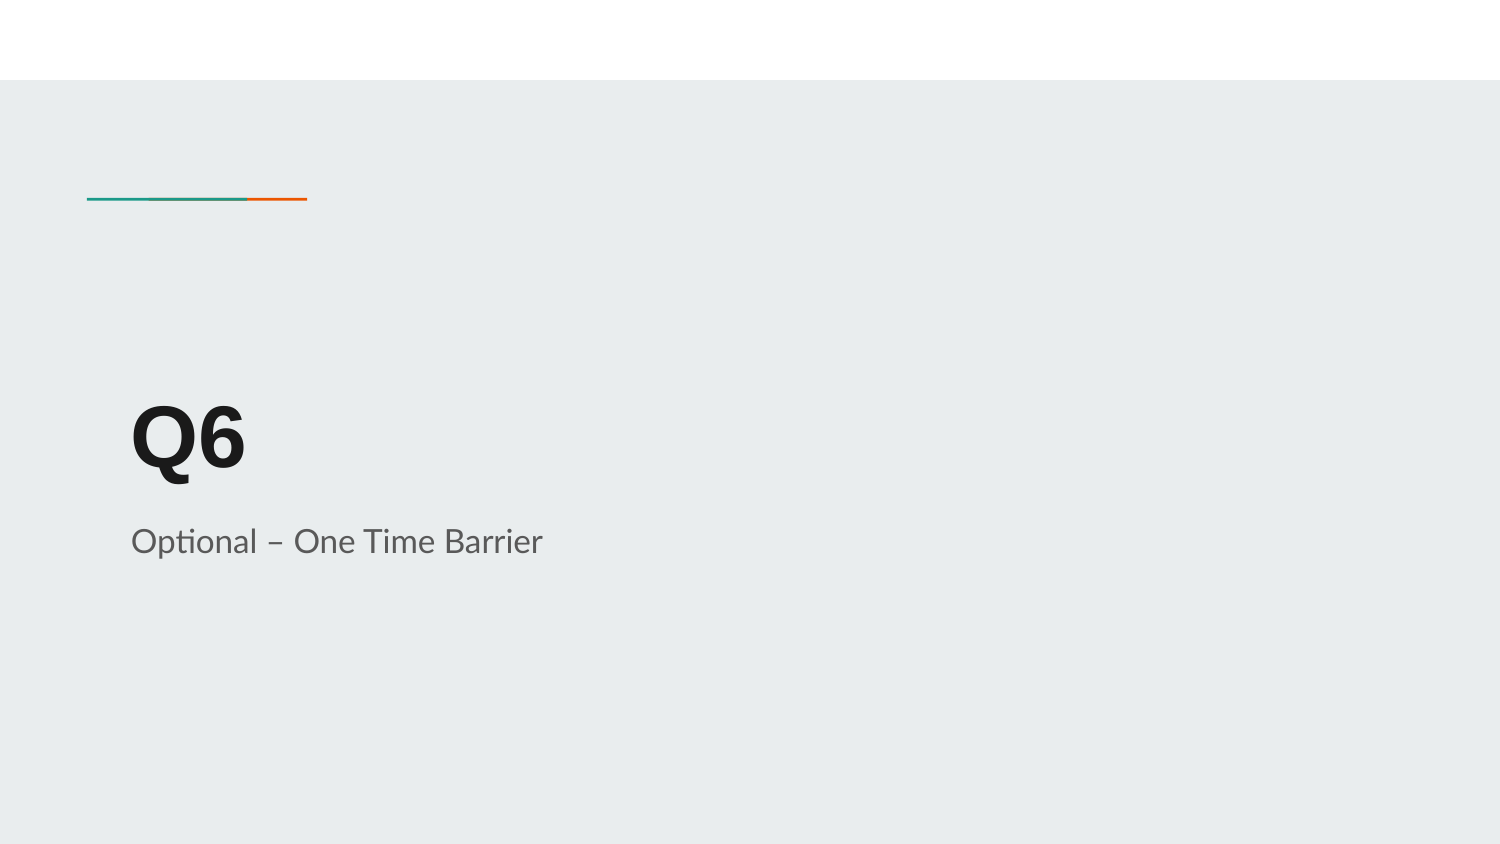

# Q6
Optional – One Time Barrier